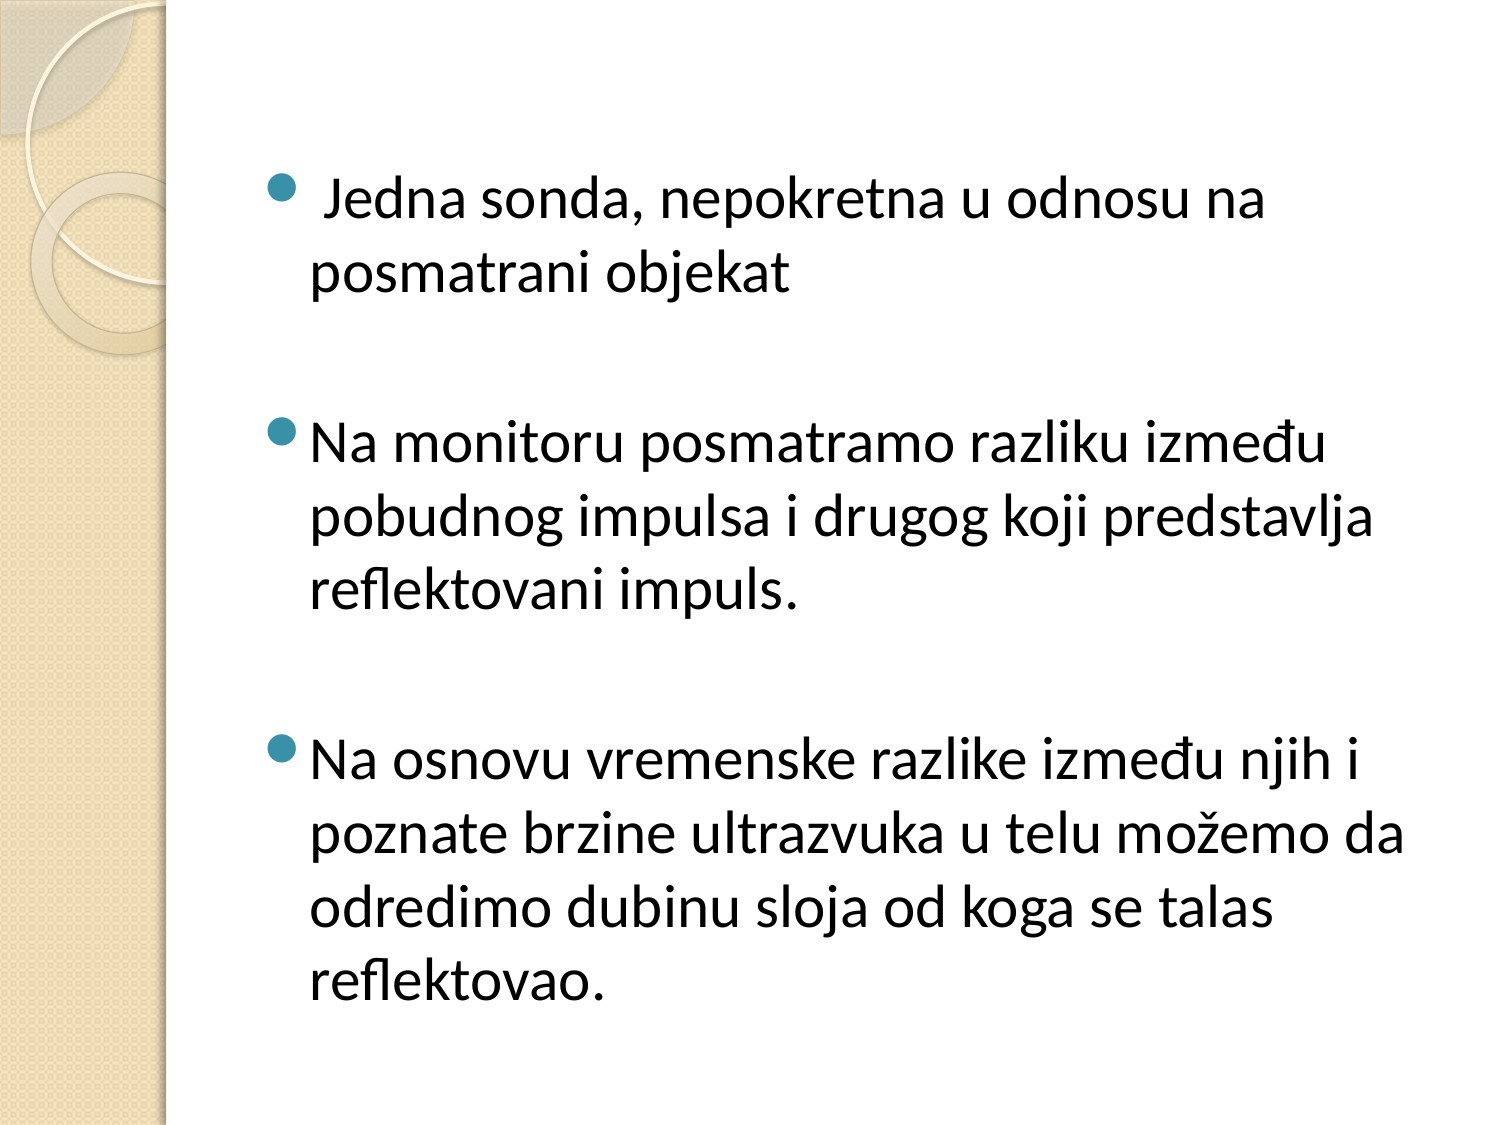

Jedna sonda, nepokretna u odnosu na posmatrani objekat

Na monitoru posmatramo razliku između pobudnog impulsa i drugog koji predstavlja reflektovani impuls.

Na osnovu vremenske razlike između njih i poznate brzine ultrazvuka u telu možemo da odredimo dubinu sloja od koga se talas reflektovao.